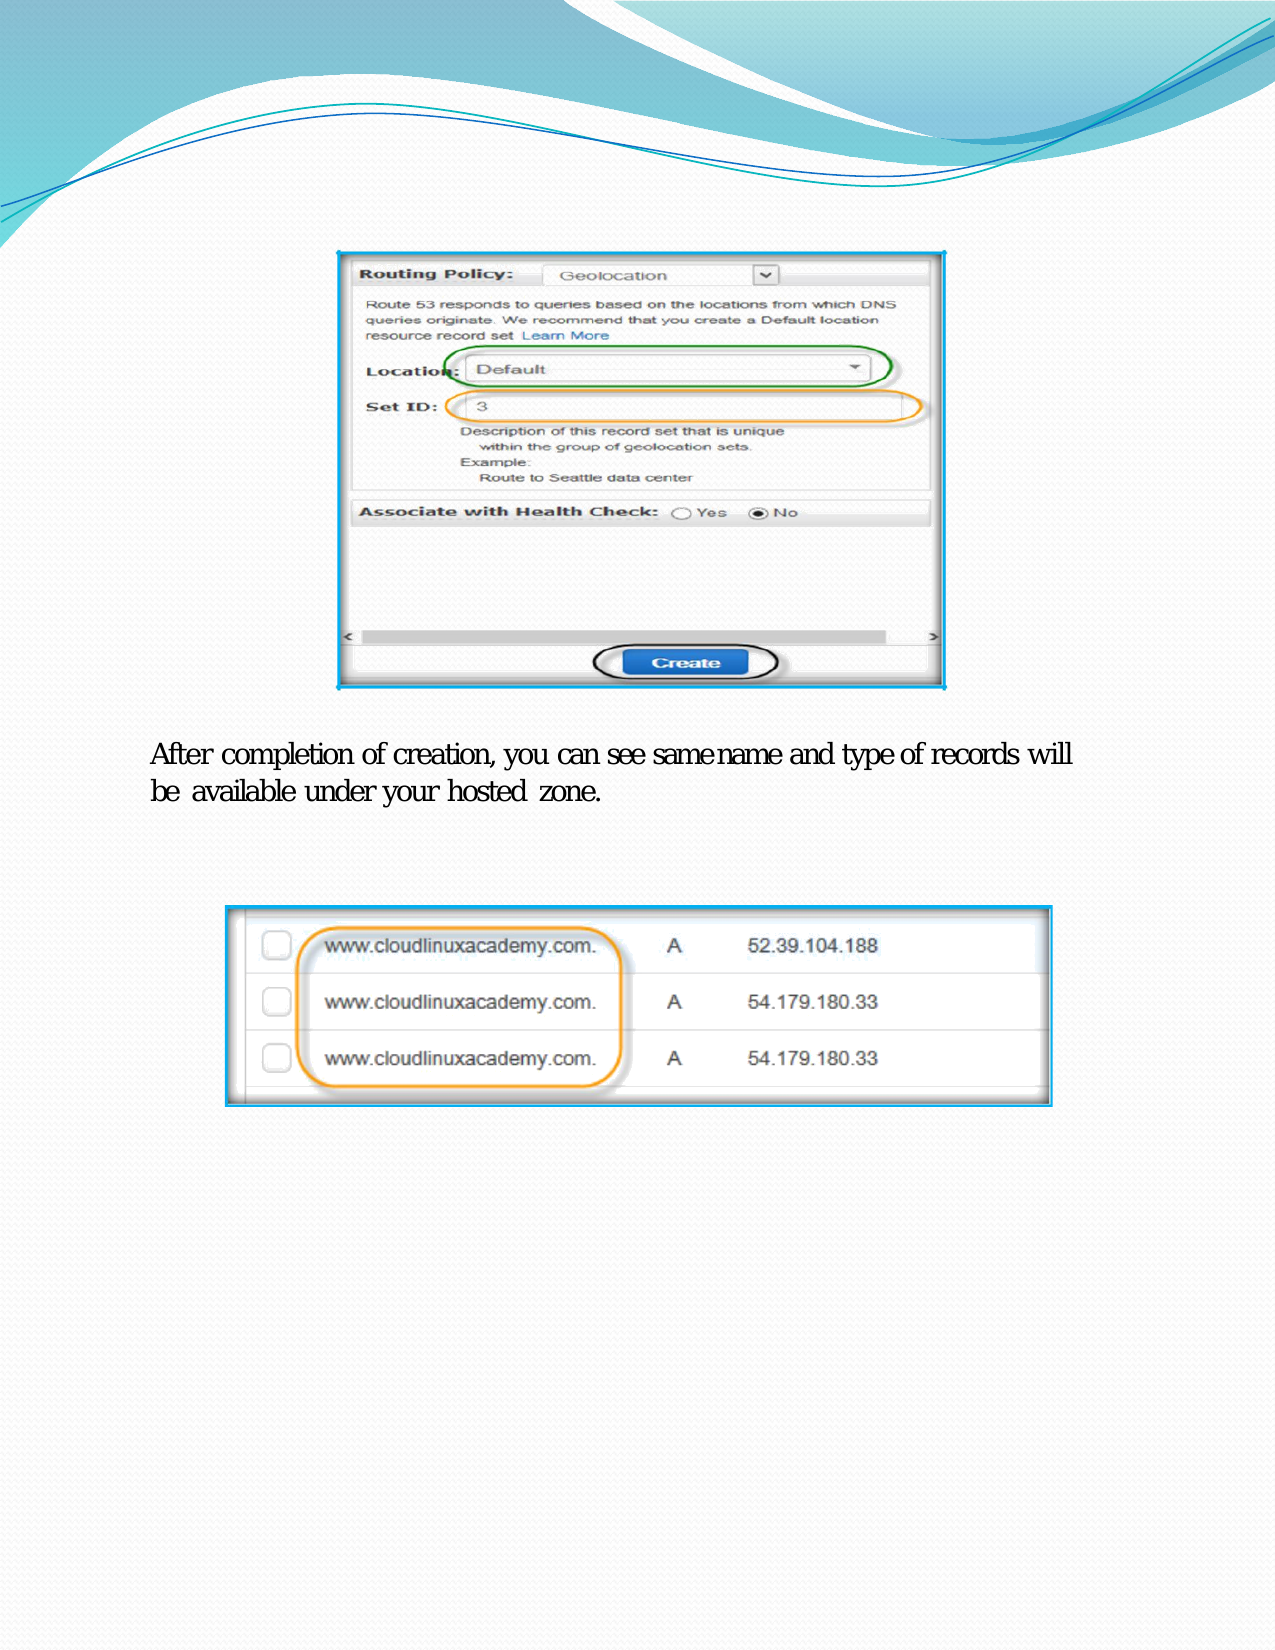

After completion of creation, you can see same name and type of records will be  available under your hosted zone.